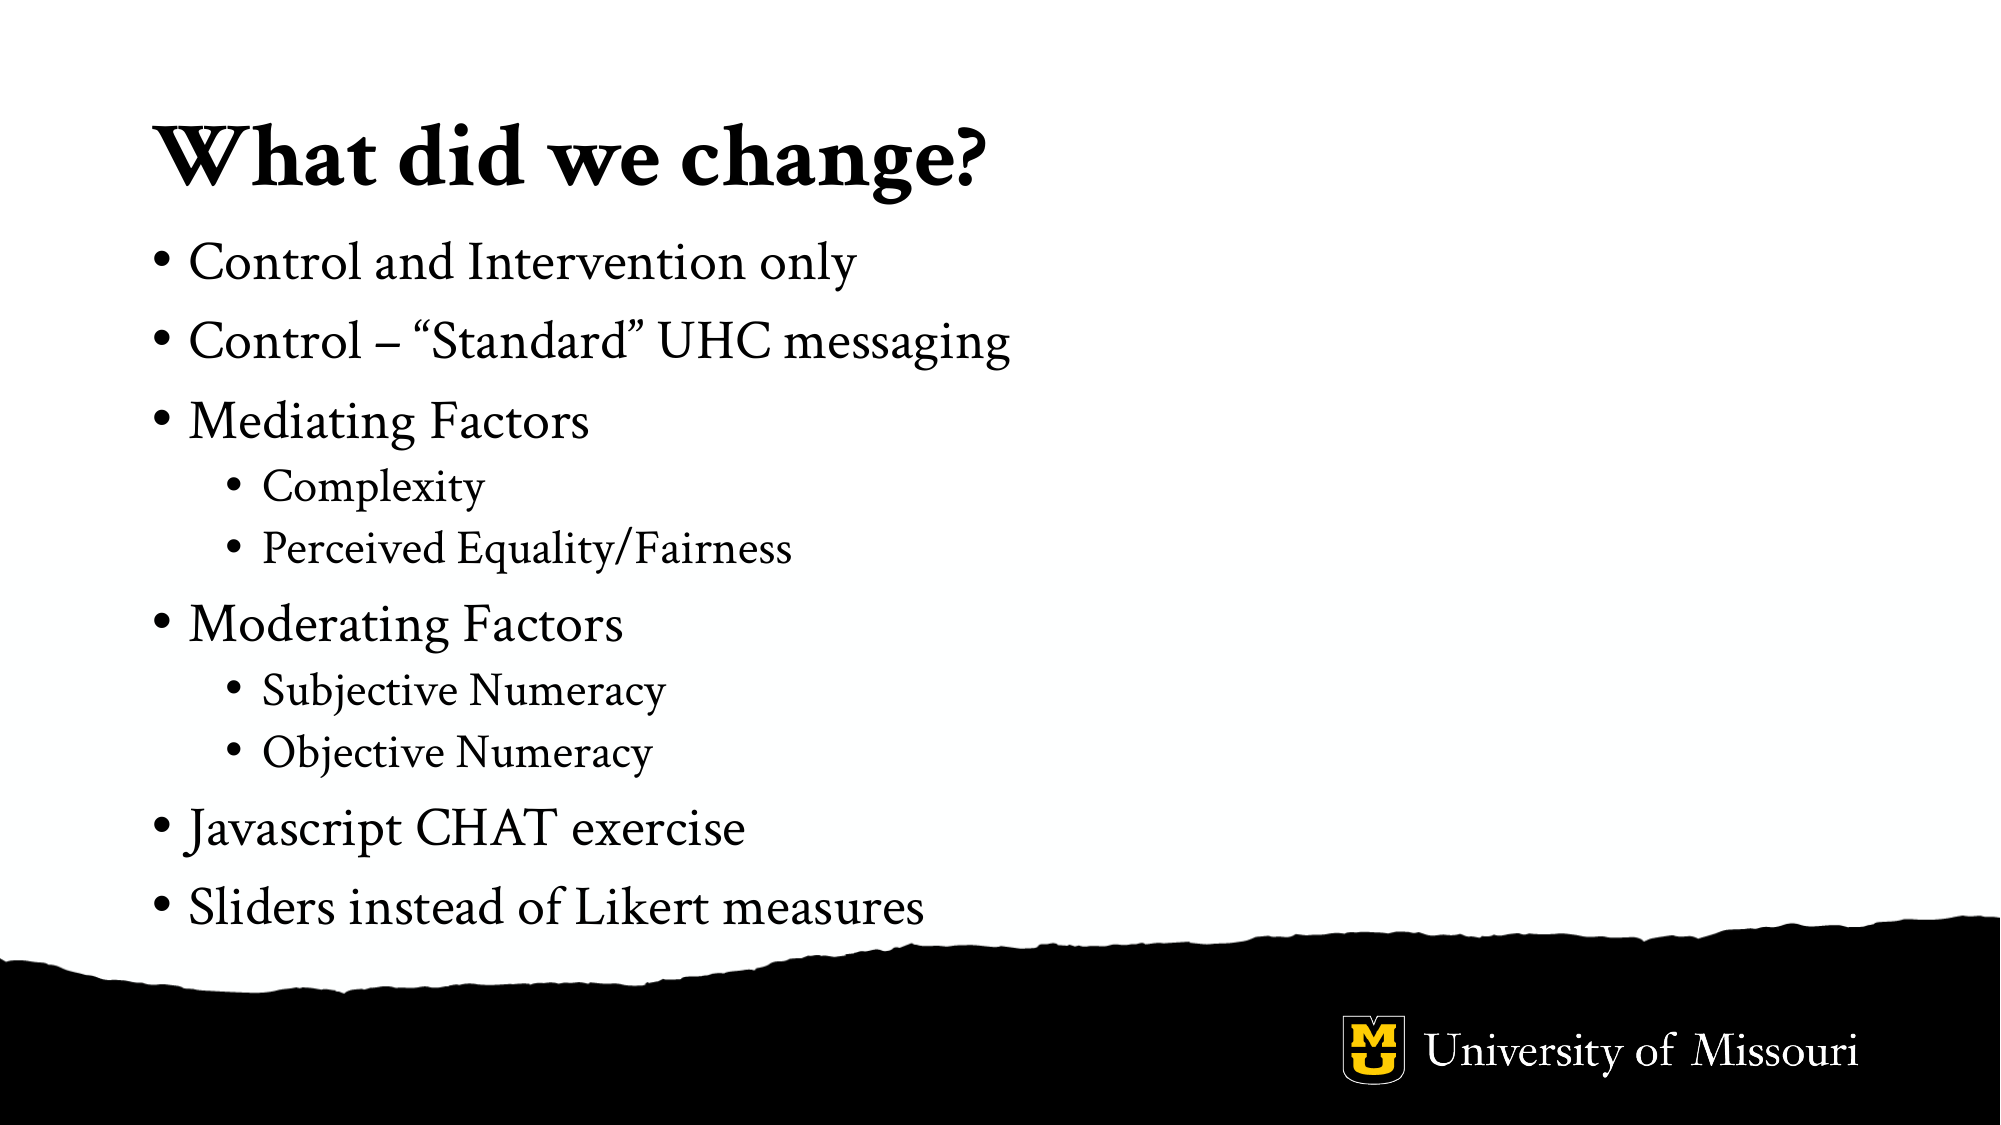

# What did we change?
Control and Intervention only
Control – “Standard” UHC messaging
Mediating Factors
Complexity
Perceived Equality/Fairness
Moderating Factors
Subjective Numeracy
Objective Numeracy
Javascript CHAT exercise
Sliders instead of Likert measures